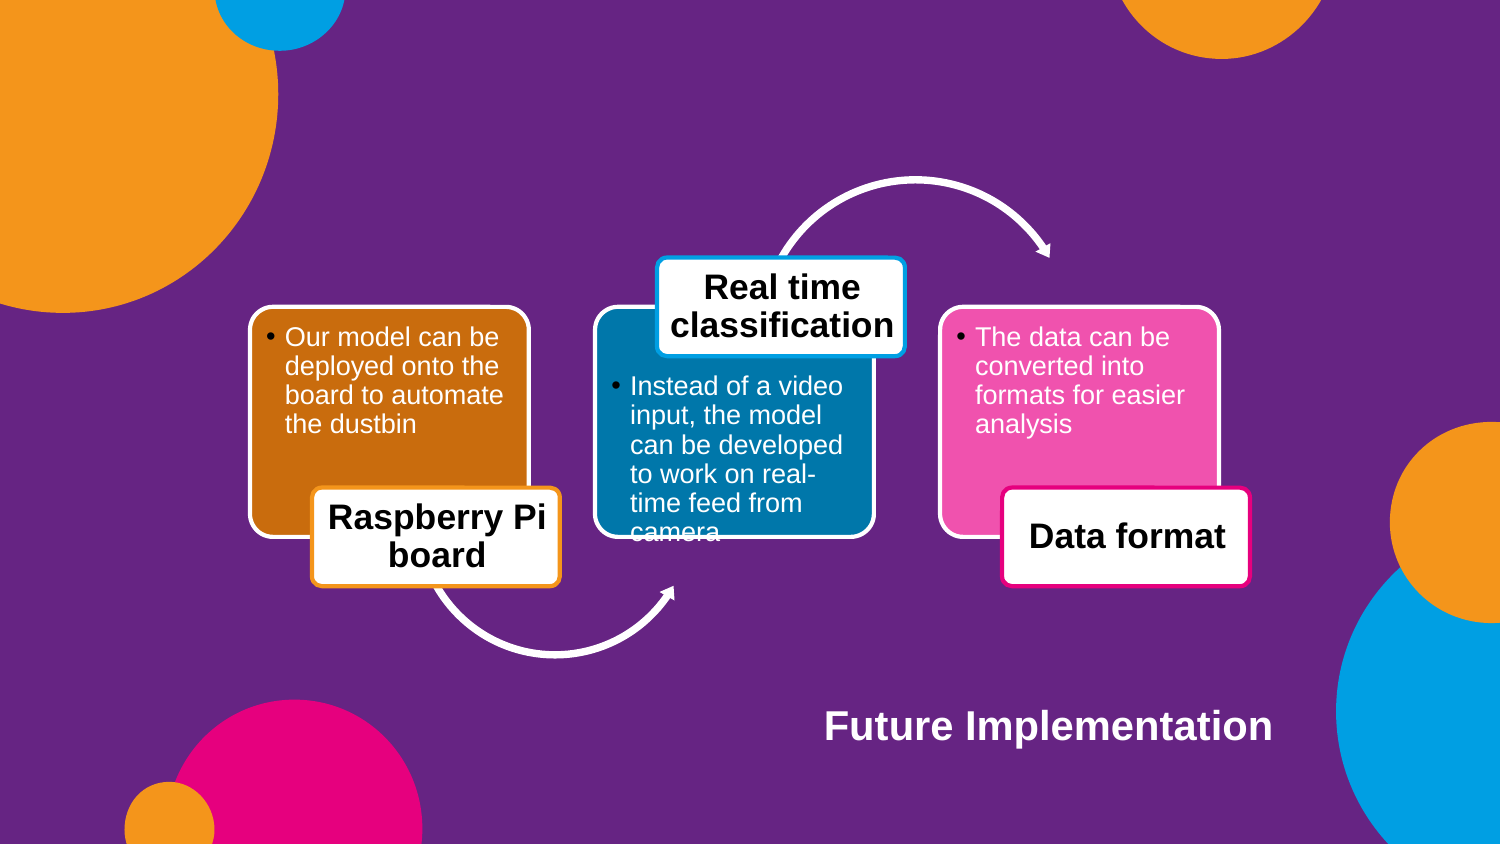

Our model can be deployed onto the board to automate the dustbin
Raspberry Pi board
Instead of a video input, the model can be developed to work on real-time feed from camera
Real time classification
The data can be converted into formats for easier analysis
Data format
Future Implementation